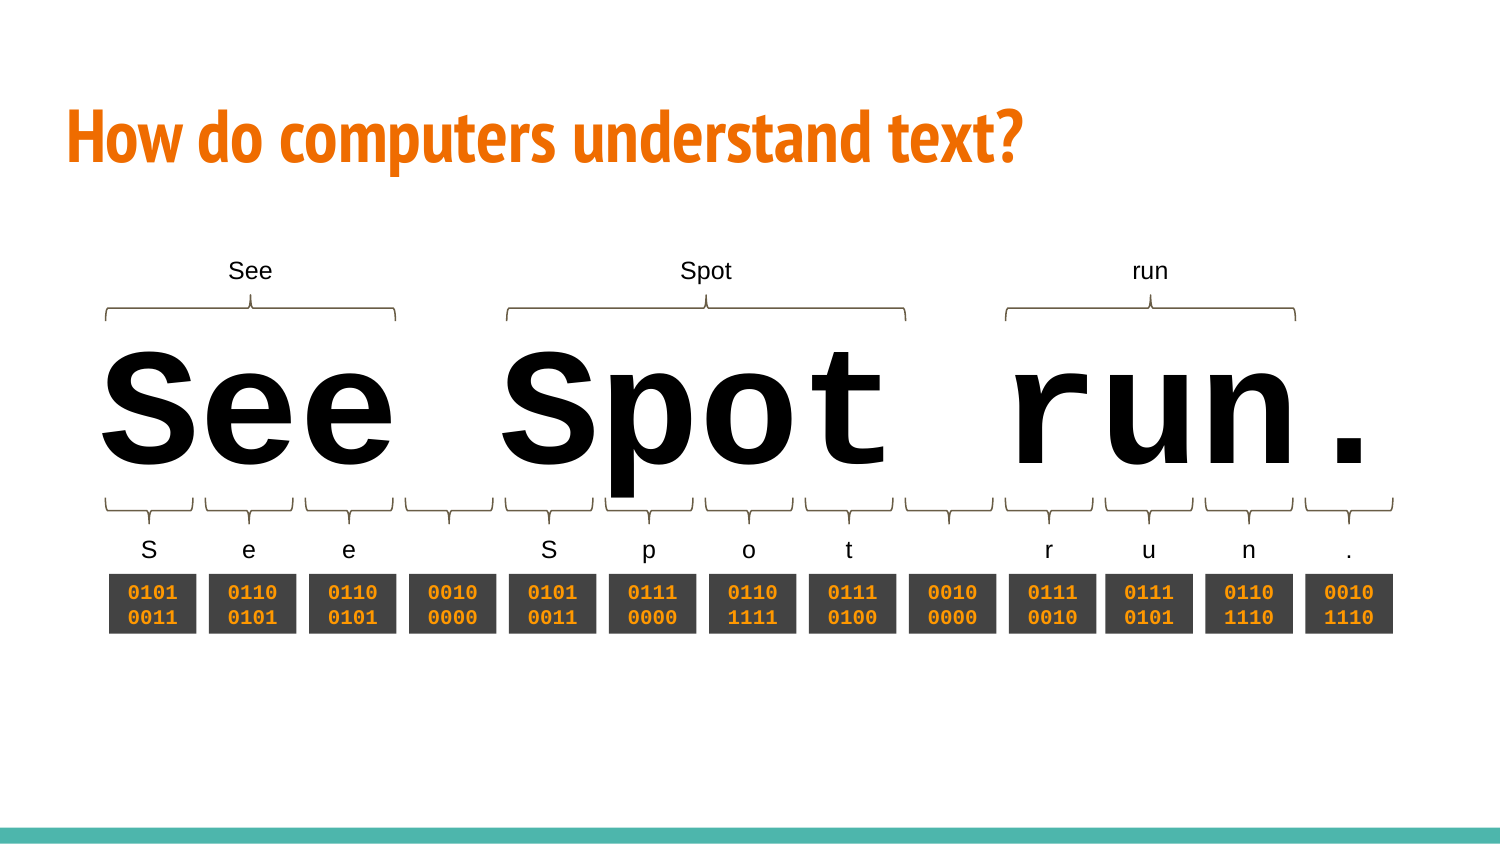

# How do computers understand text?

See
Spot
run
See Spot run.

S
e
e

S
p
o
t

r
u
n
.
01010011
01100101
01100101
00100000
01010011
01110000
01101111
01110100
00100000
01110010
01110101
01101110
00101110